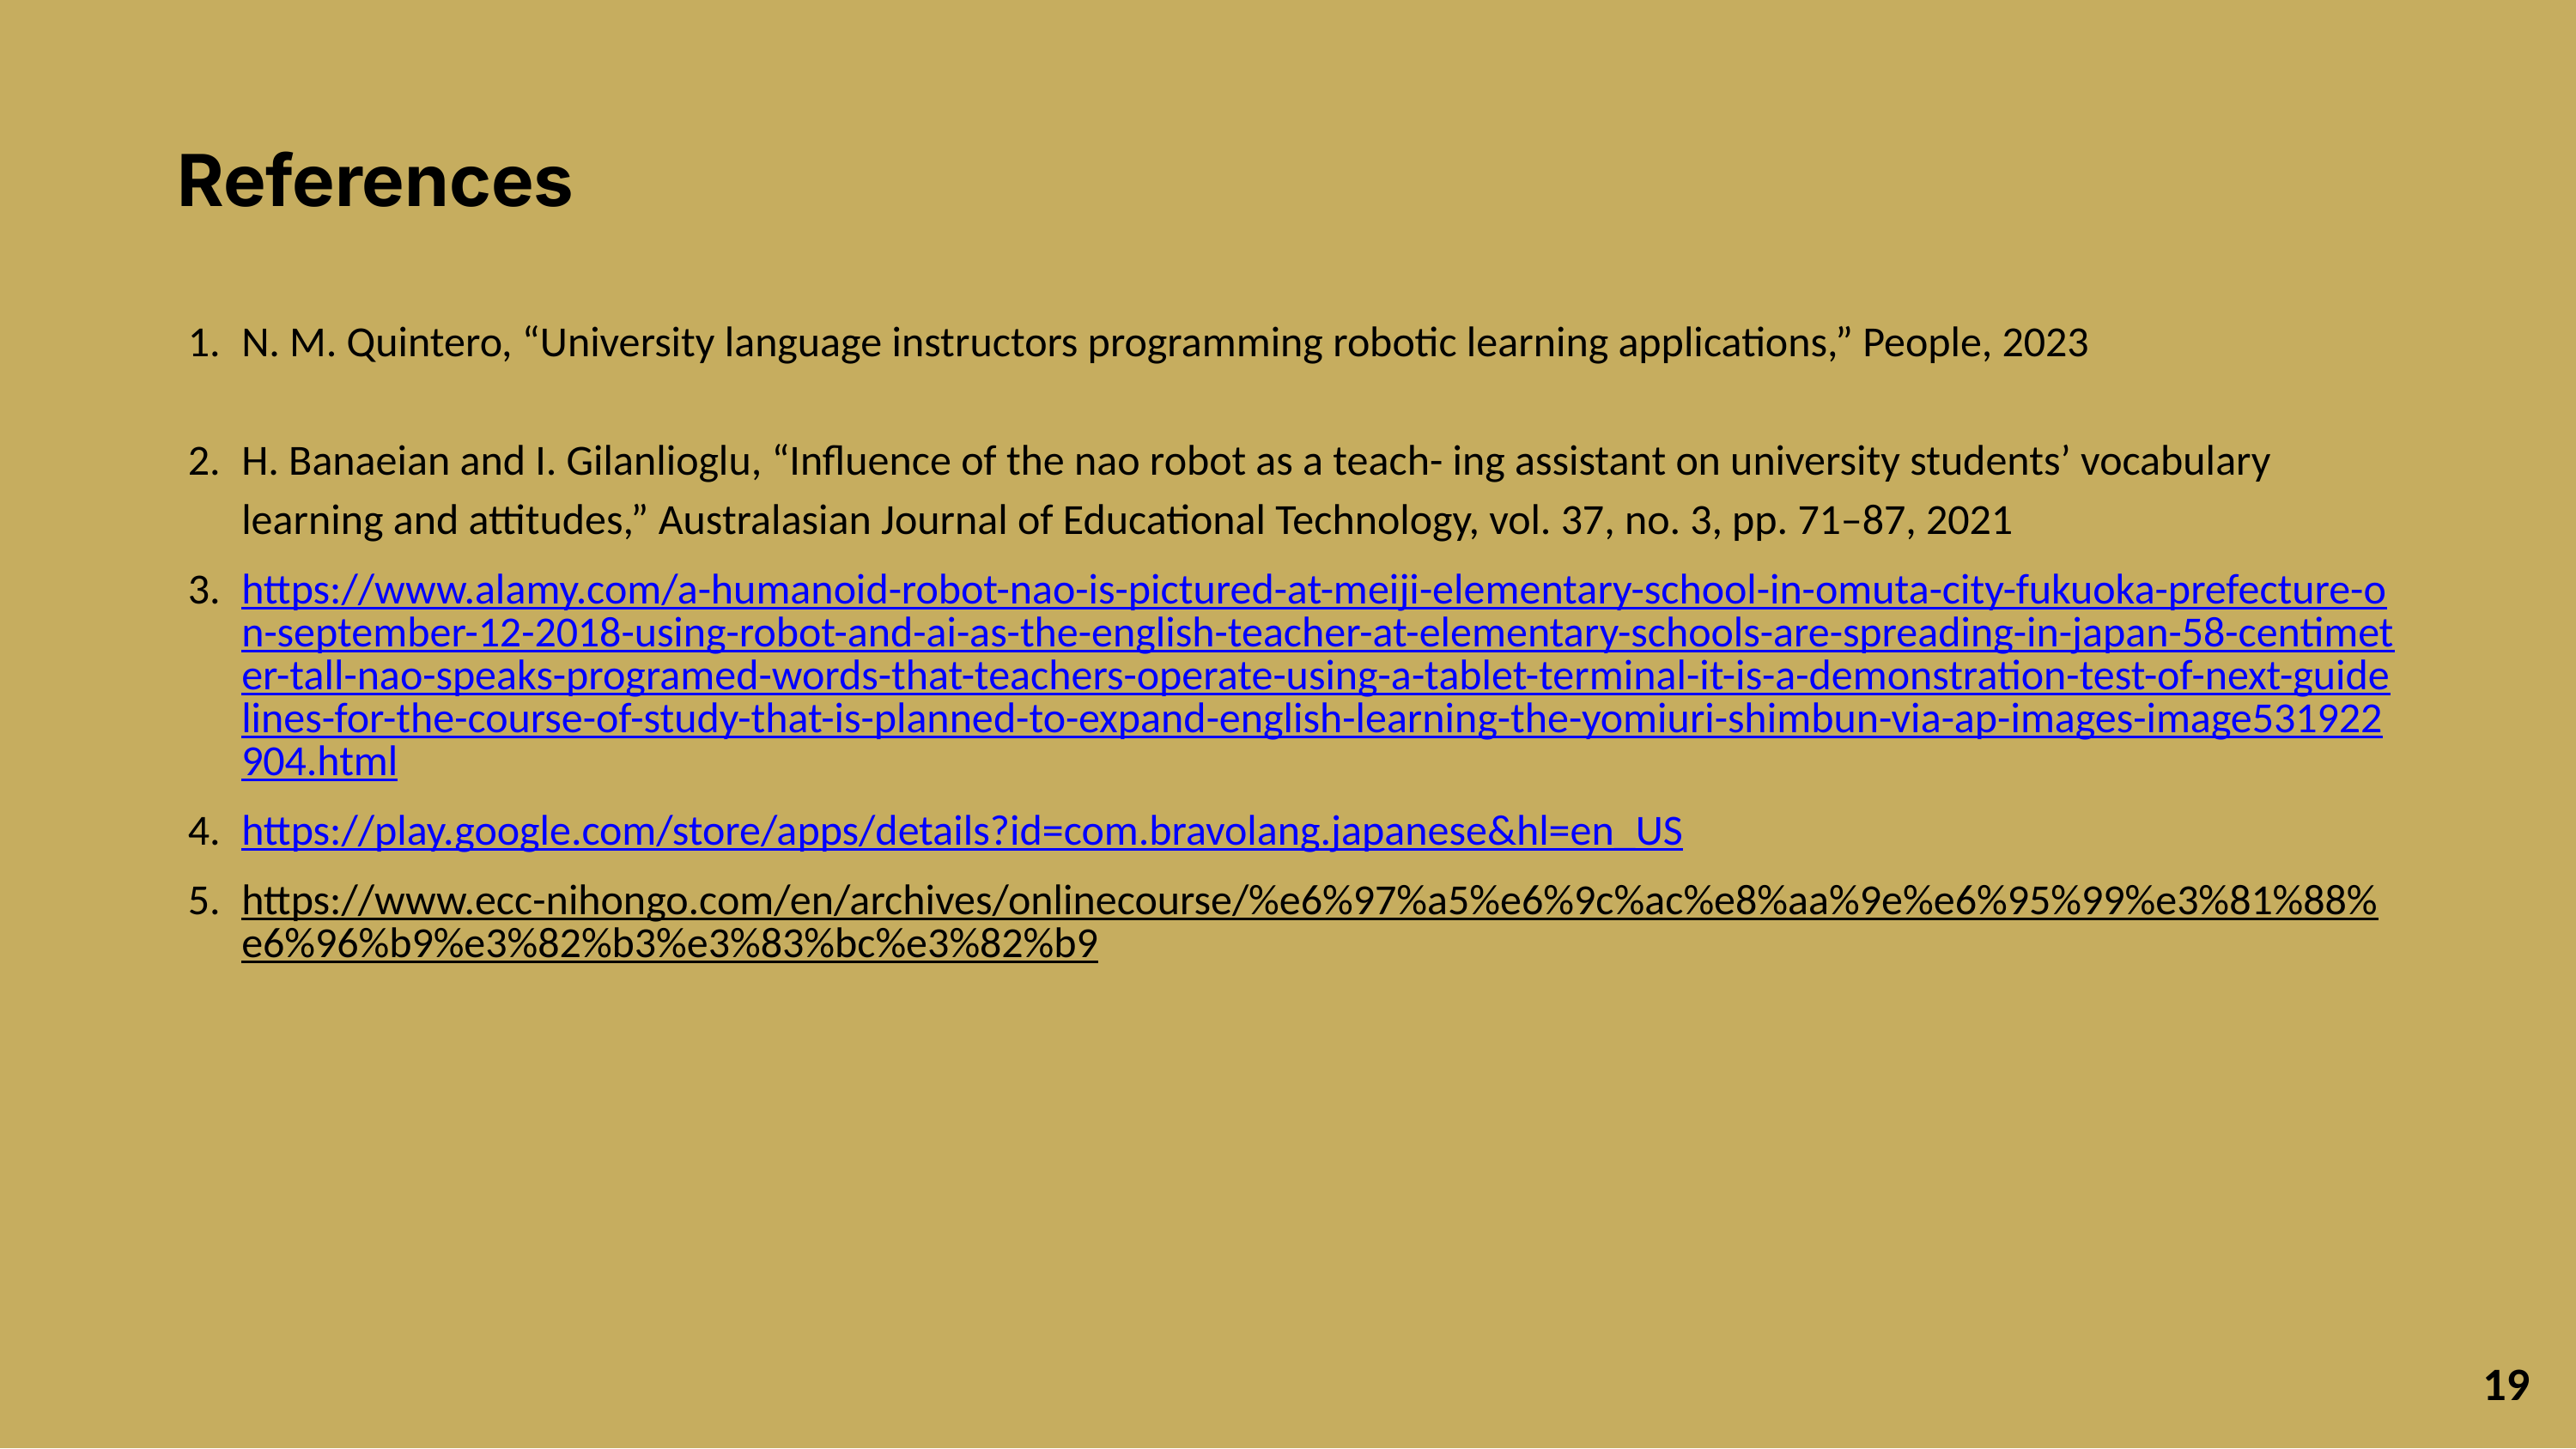

Discussion & Conclusion

References

N. M. Quintero, “University language instructors programming robotic learning applications,” People, 2023
H. Banaeian and I. Gilanlioglu, “Influence of the nao robot as a teach- ing assistant on university students’ vocabulary learning and attitudes,” Australasian Journal of Educational Technology, vol. 37, no. 3, pp. 71–87, 2021
https://www.alamy.com/a-humanoid-robot-nao-is-pictured-at-meiji-elementary-school-in-omuta-city-fukuoka-prefecture-on-september-12-2018-using-robot-and-ai-as-the-english-teacher-at-elementary-schools-are-spreading-in-japan-58-centimeter-tall-nao-speaks-programed-words-that-teachers-operate-using-a-tablet-terminal-it-is-a-demonstration-test-of-next-guidelines-for-the-course-of-study-that-is-planned-to-expand-english-learning-the-yomiuri-shimbun-via-ap-images-image531922904.html
https://play.google.com/store/apps/details?id=com.bravolang.japanese&hl=en_US
https://www.ecc-nihongo.com/en/archives/onlinecourse/%e6%97%a5%e6%9c%ac%e8%aa%9e%e6%95%99%e3%81%88%e6%96%b9%e3%82%b3%e3%83%bc%e3%82%b9
Limitations

Real image data appeared turncated
Difficulty in reconstruction of image
Long time required for first time setup
Light source, camera angles severely affected the result
Future Works

The system can be made easier to use and deploy
Option of free movement of robot can be added
Facial expression and speech can be combined
More in depth evaluation
19